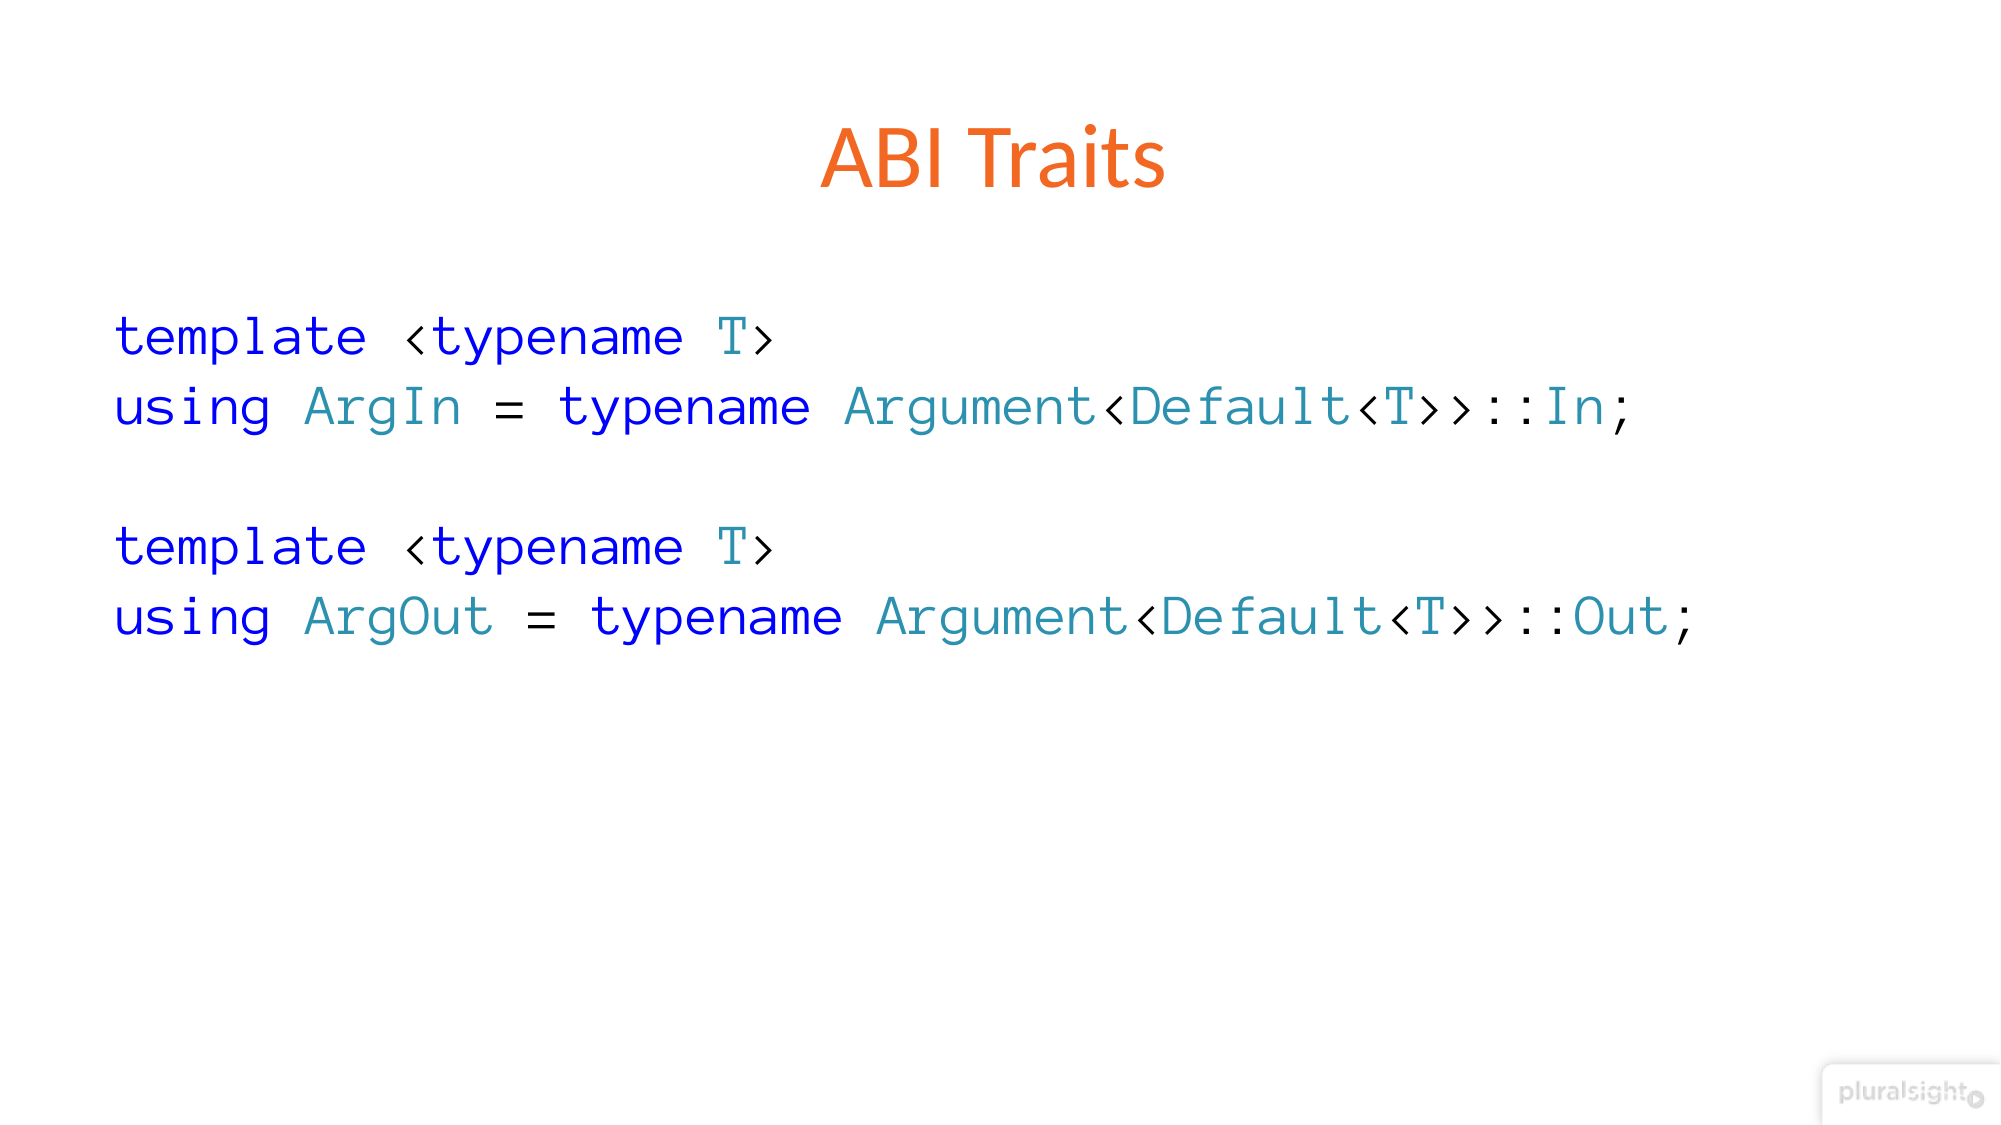

# ABI Traits
template <typename T>
using ArgIn = typename Argument<Default<T>>::In;

template <typename T>
using ArgOut = typename Argument<Default<T>>::Out;